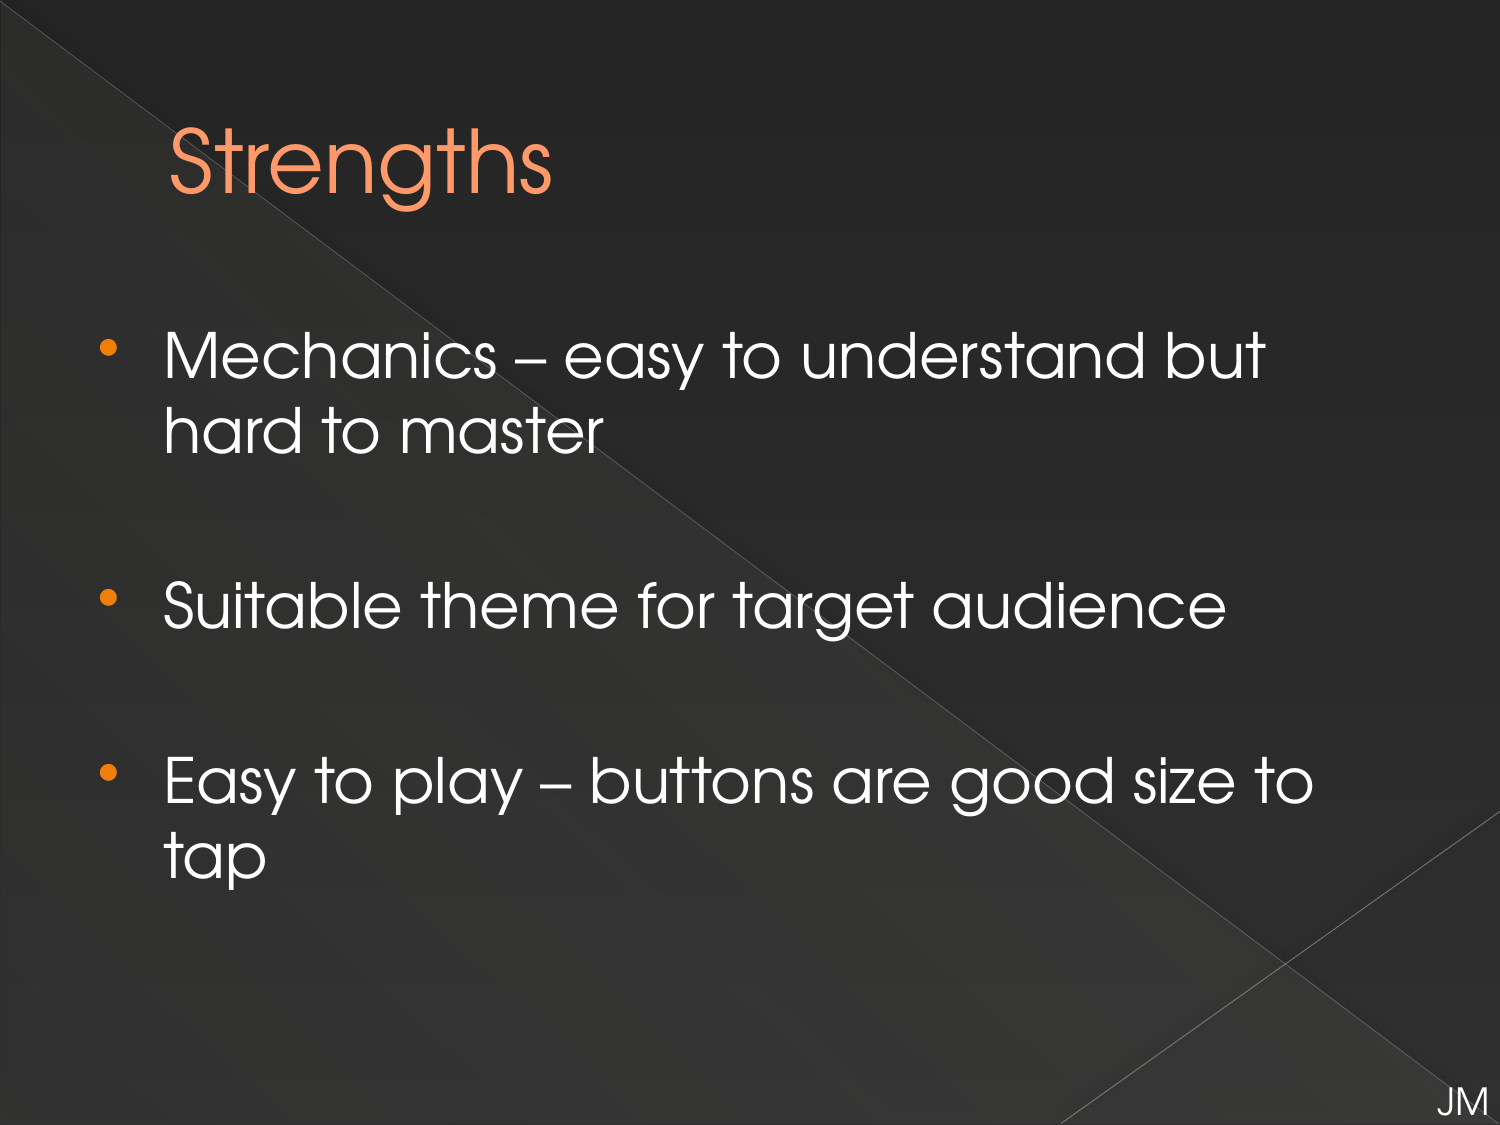

# Strengths
Mechanics – easy to understand but hard to master

Suitable theme for target audience

Easy to play – buttons are good size to tap

JM